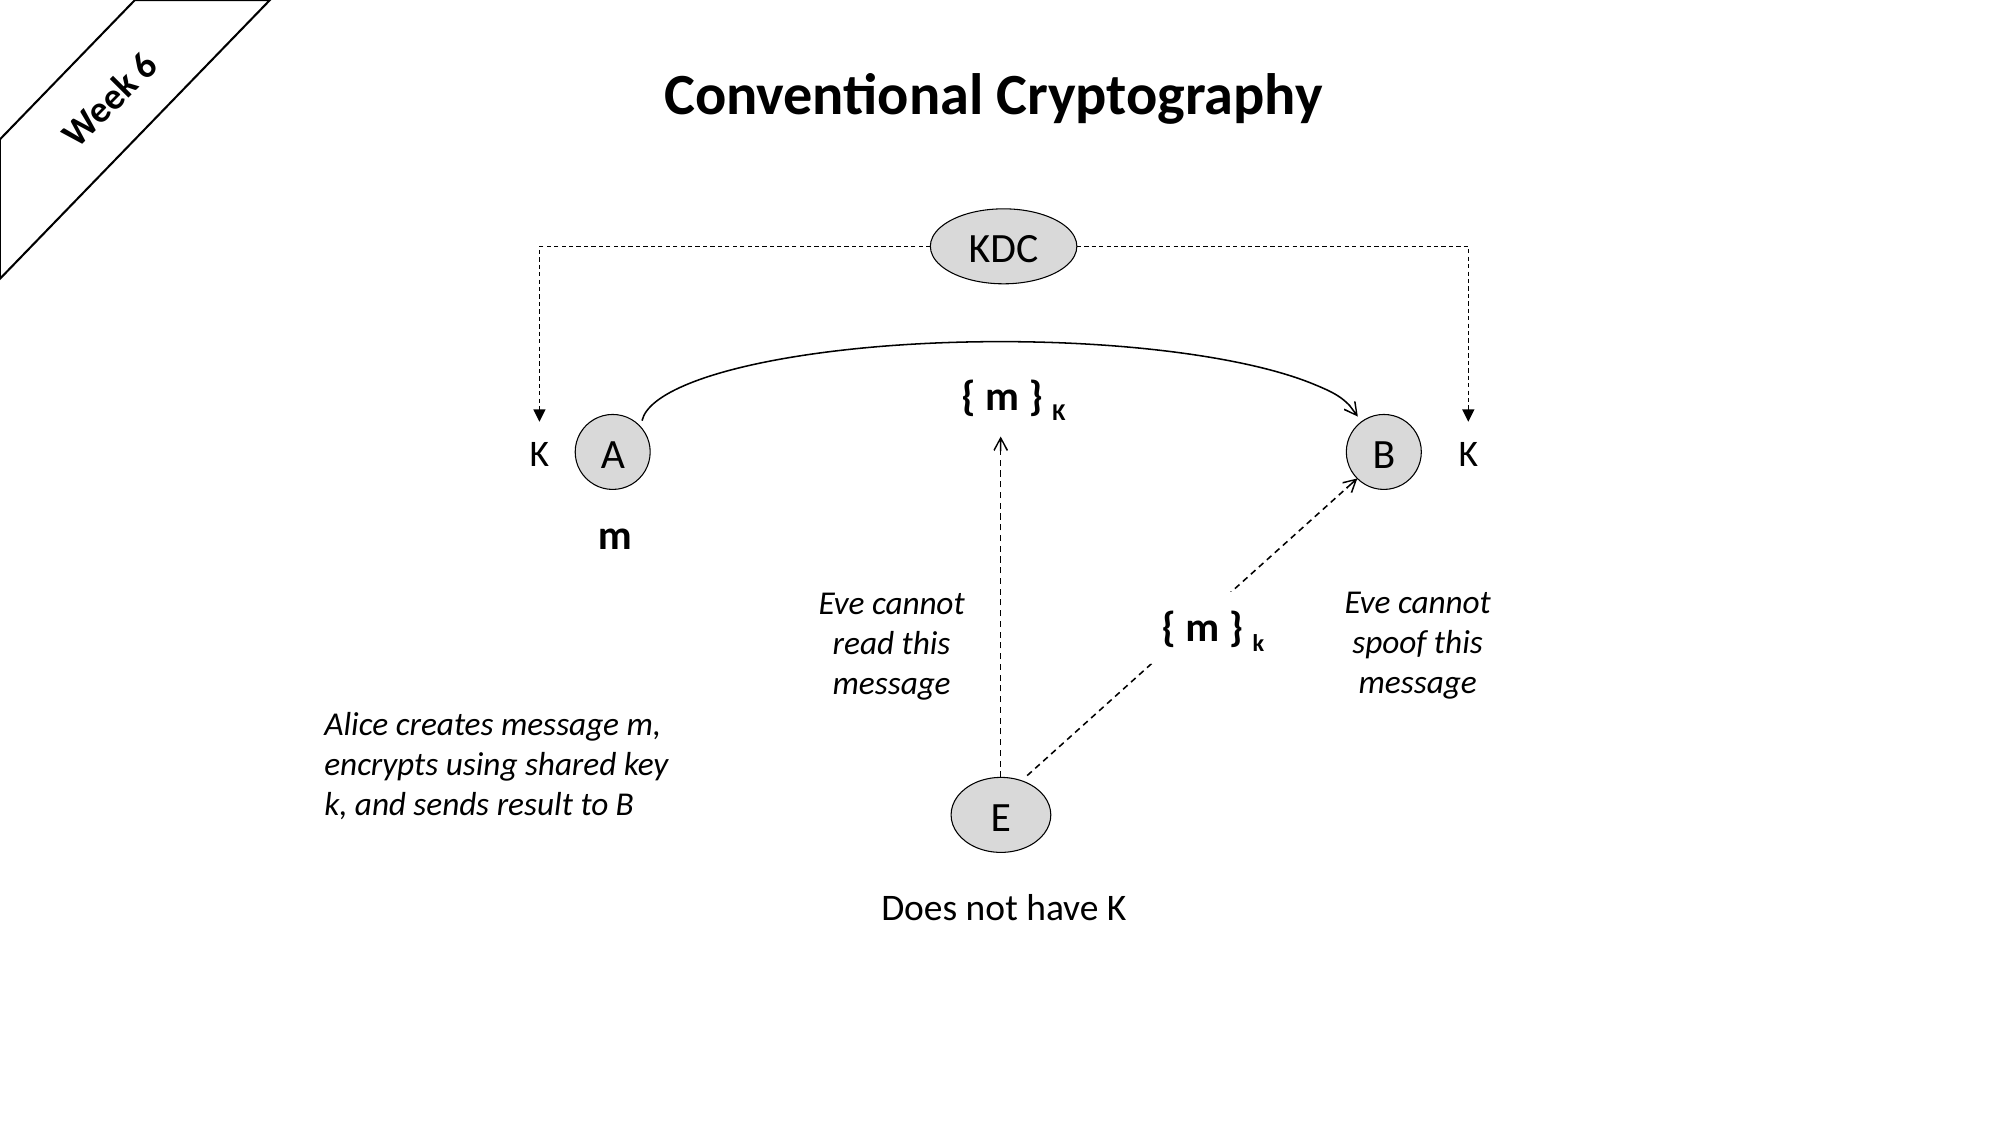

# Conventional Cryptography
Week 6
KDC

{ m } K
A
B
K
K
m
Eve cannot
spoof this
message
Eve cannot
read this
message
{ m } k
Alice creates message m,
encrypts using shared key
k, and sends result to B
E
Does not have K